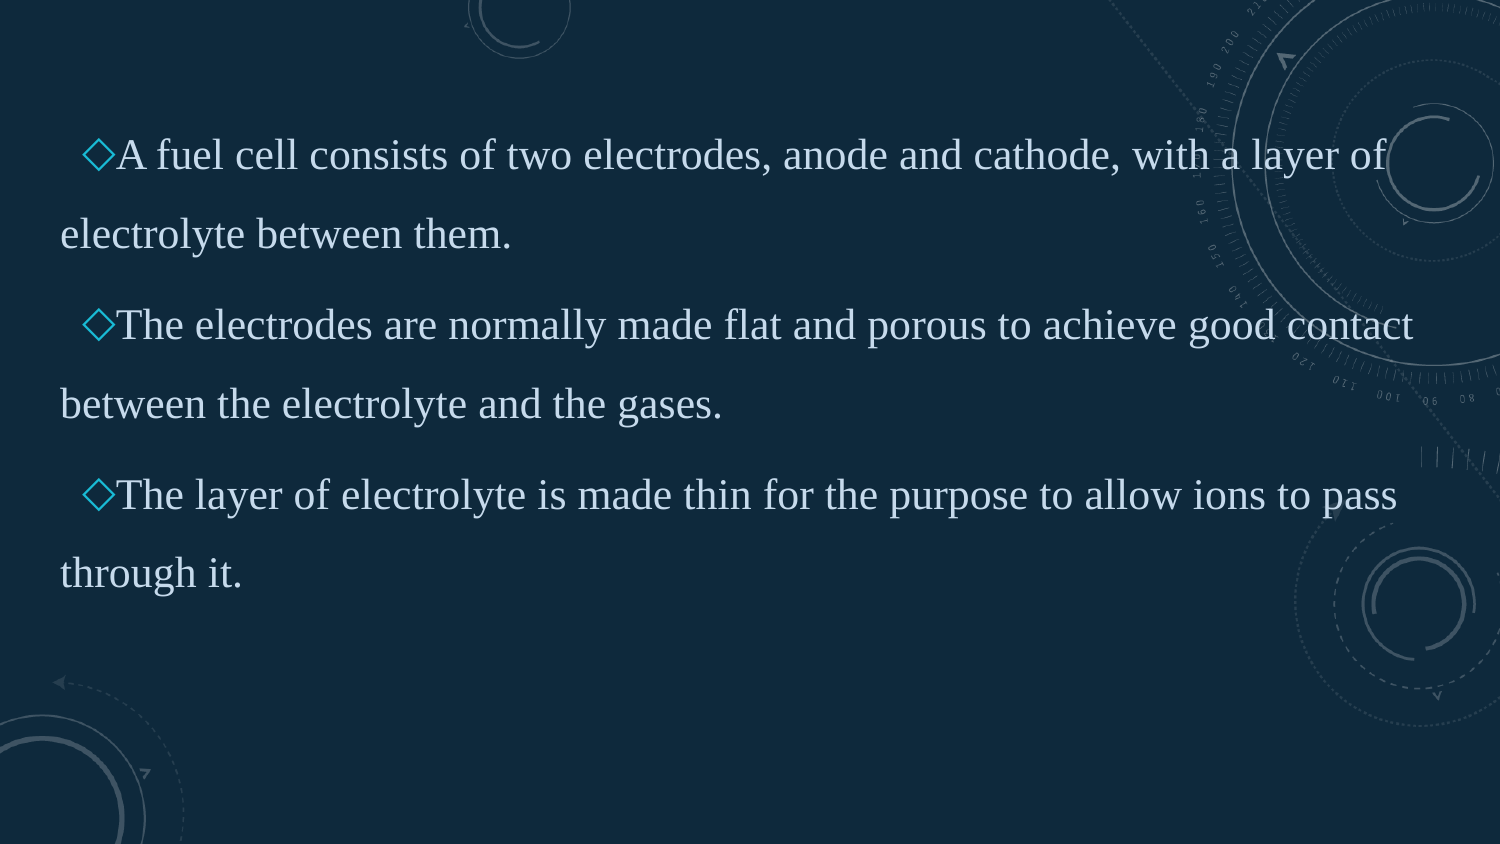

A fuel cell consists of two electrodes, anode and cathode, with a layer of electrolyte between them.
The electrodes are normally made flat and porous to achieve good contact between the electrolyte and the gases.
The layer of electrolyte is made thin for the purpose to allow ions to pass through it.